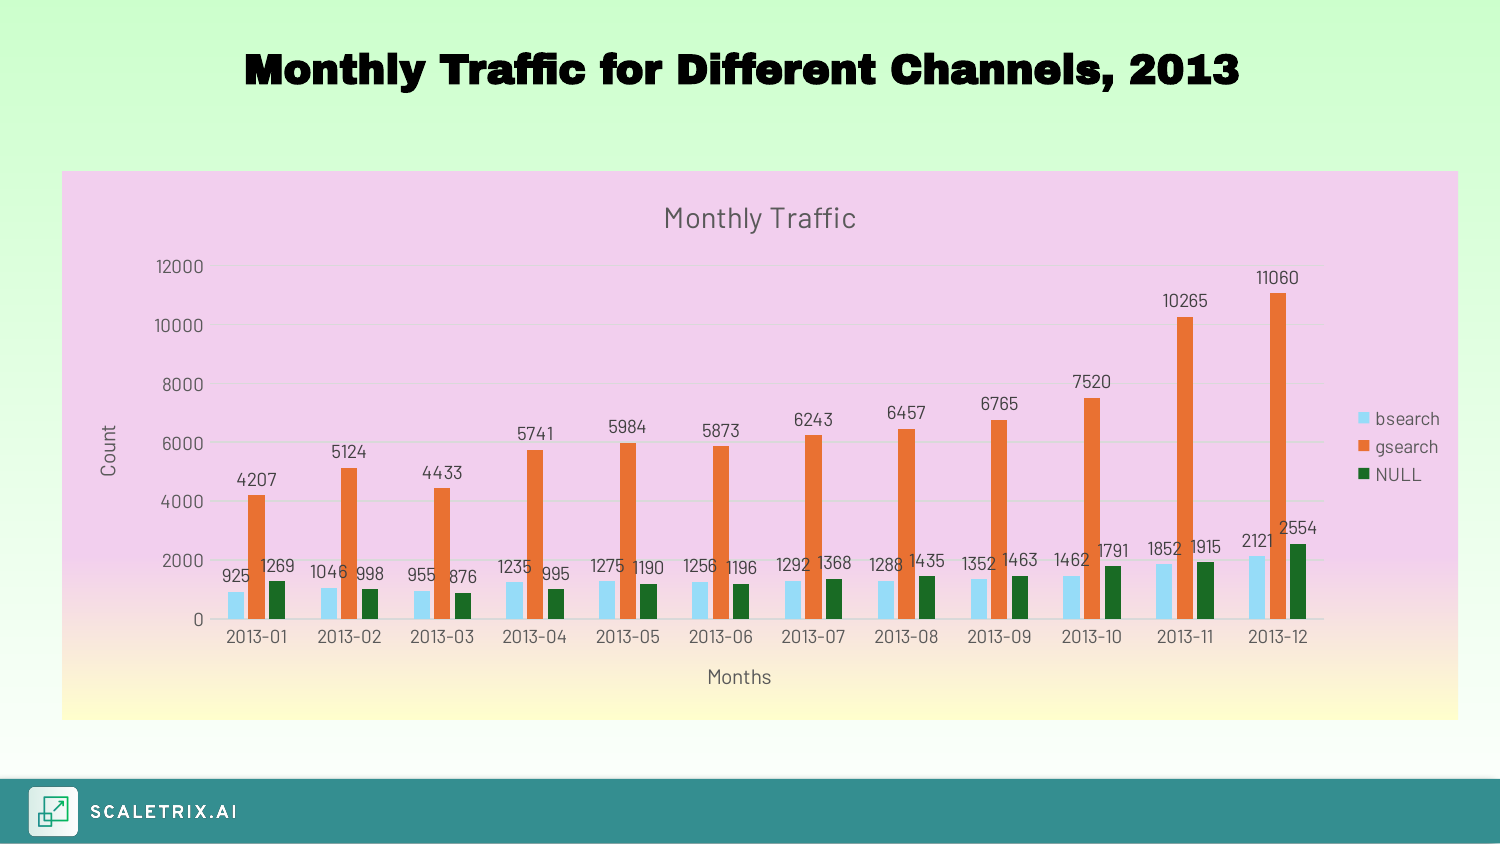

Monthly Traffic for Different Channels, 2013

### Chart: Monthly Traffic

| Category | bsearch | gsearch | NULL |
|---|---|---|---|
| 2013-01 | 925.0 | 4207.0 | 1269.0 |
| 2013-02 | 1046.0 | 5124.0 | 998.0 |
| 2013-03 | 955.0 | 4433.0 | 876.0 |
| 2013-04 | 1235.0 | 5741.0 | 995.0 |
| 2013-05 | 1275.0 | 5984.0 | 1190.0 |
| 2013-06 | 1256.0 | 5873.0 | 1196.0 |
| 2013-07 | 1292.0 | 6243.0 | 1368.0 |
| 2013-08 | 1288.0 | 6457.0 | 1435.0 |
| 2013-09 | 1352.0 | 6765.0 | 1463.0 |
| 2013-10 | 1462.0 | 7520.0 | 1791.0 |
| 2013-11 | 1852.0 | 10265.0 | 1915.0 |
| 2013-12 | 2121.0 | 11060.0 | 2554.0 |